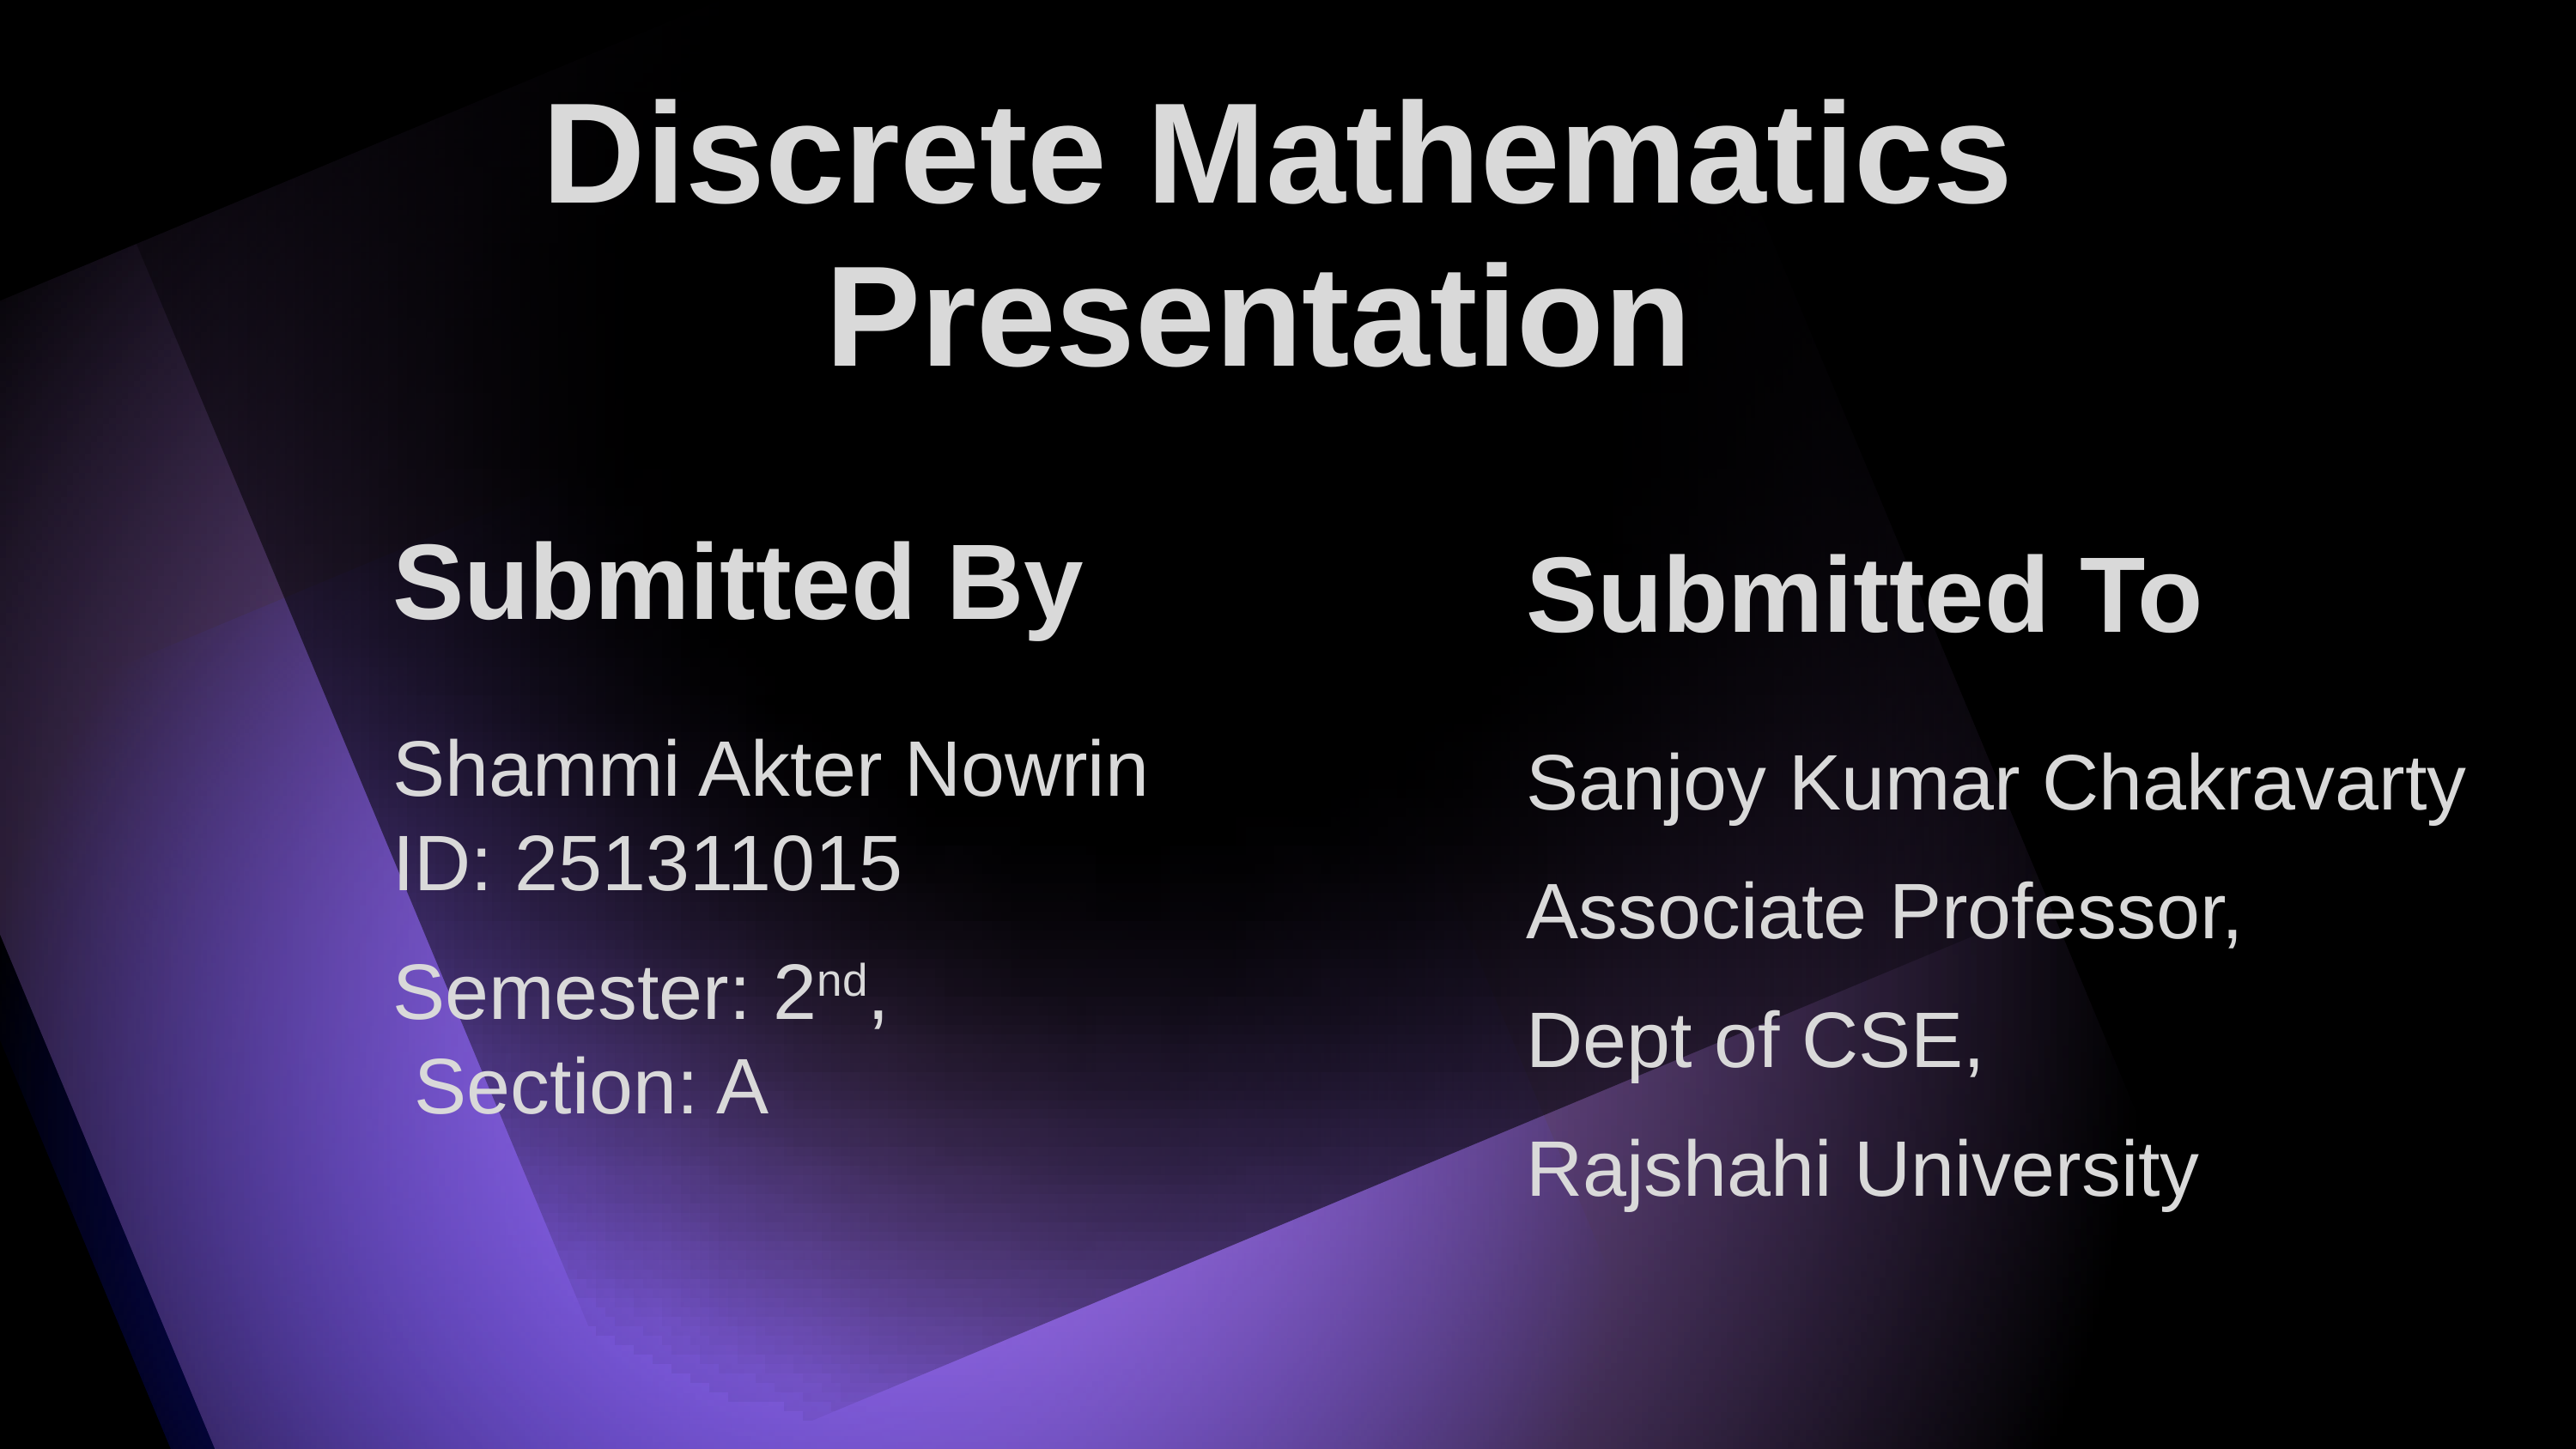

Discrete Mathematics
Presentation

Submitted By

Shammi Akter Nowrin
ID: 251311015

Semester: 2nd,
 Section: A

Submitted To

Sanjoy Kumar Chakravarty

Associate Professor,

Dept of CSE,

Rajshahi University